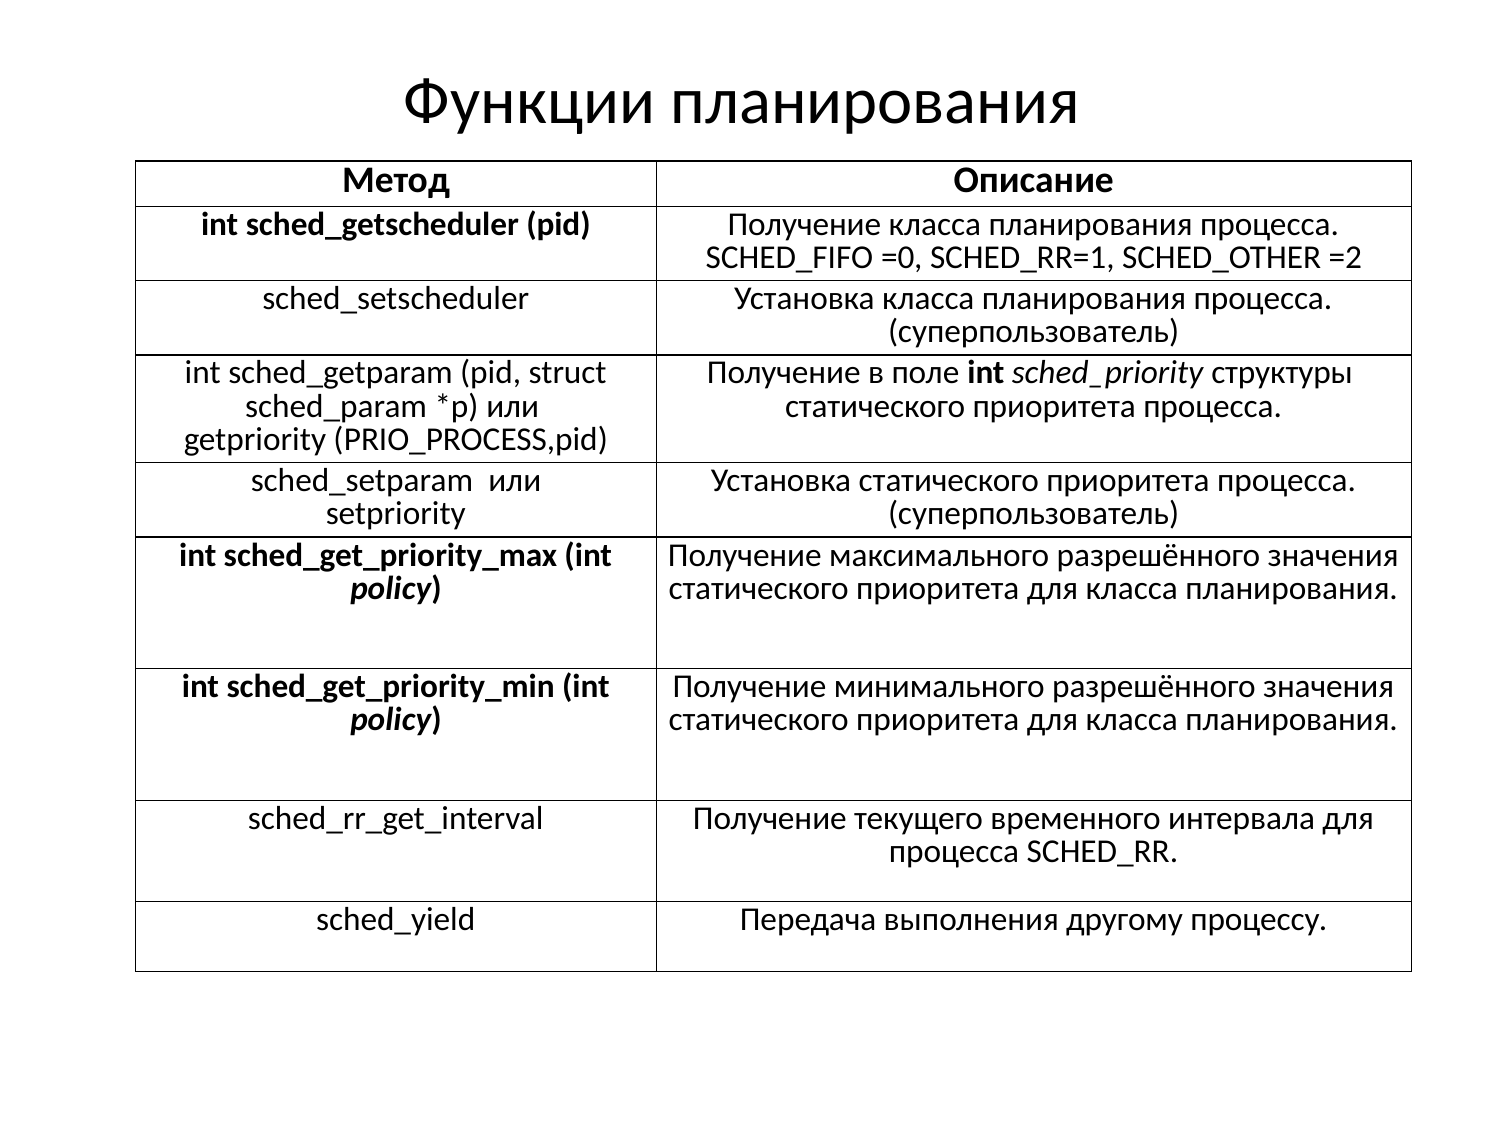

# Функции планирования
| Метод | Описание |
| --- | --- |
| int sched\_getscheduler (pid) | Получение класса планирования процесса. SCHED\_FIFO =0, SCHED\_RR=1, SCHED\_OTHER =2 |
| sched\_setscheduler | Установка класса планирования процесса. (суперпользователь) |
| int sched\_getparam (pid, struct sched\_param \*p) или getpriority (PRIO\_PROCESS,pid) | Получение в поле int sched\_priority структуры статического приоритета процесса. |
| sched\_setparam или setpriority | Установка статического приоритета процесса. (суперпользователь) |
| int sched\_get\_priority\_max (int policy) | Получение максимального разрешённого значения статического приоритета для класса планирования. |
| int sched\_get\_priority\_min (int policy) | Получение минимального разрешённого значения статического приоритета для класса планирования. |
| sched\_rr\_get\_interval | Получение текущего временного интервала для процесса SCHED\_RR. |
| sched\_yield | Передача выполнения другому процессу. |